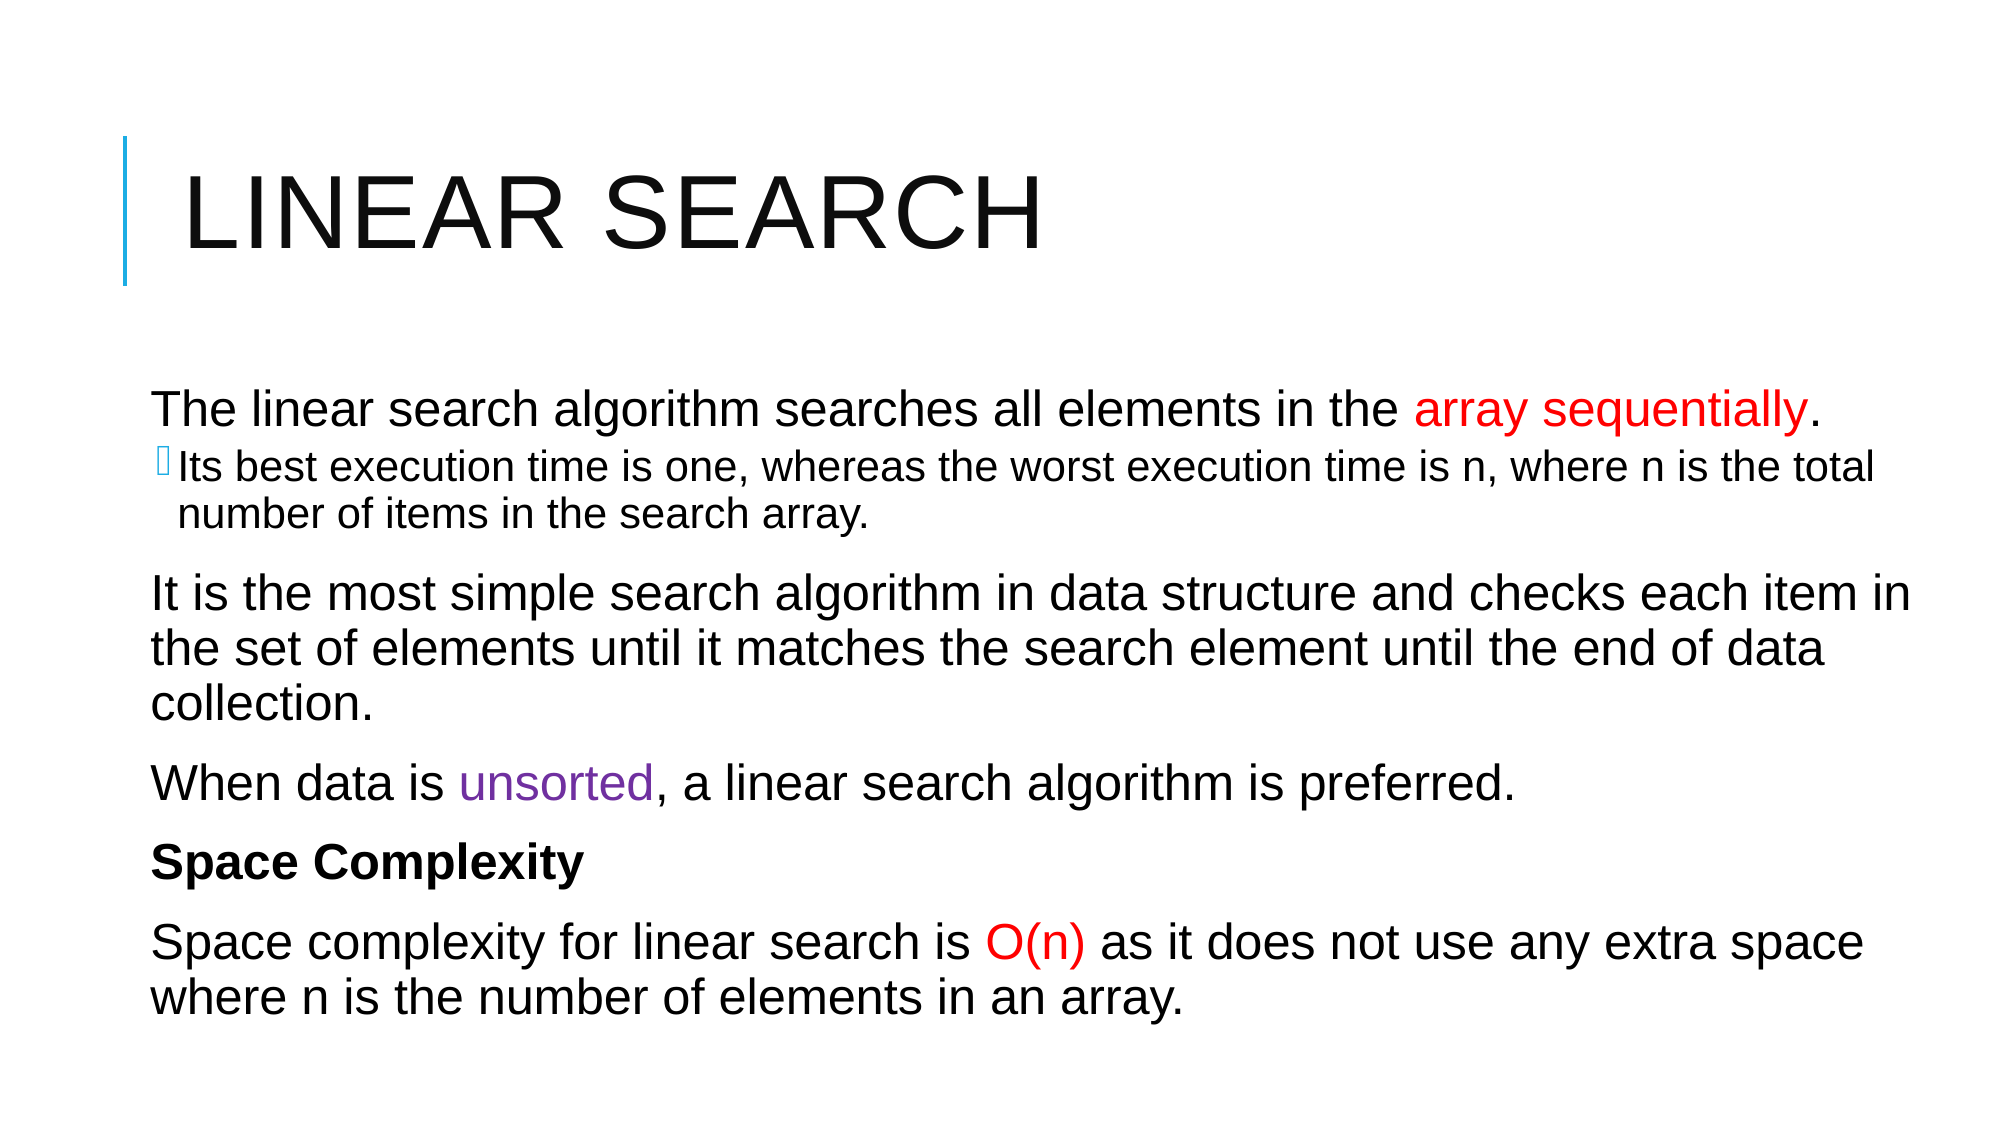

# Linear Search
The linear search algorithm searches all elements in the array sequentially.
Its best execution time is one, whereas the worst execution time is n, where n is the total number of items in the search array.
It is the most simple search algorithm in data structure and checks each item in the set of elements until it matches the search element until the end of data collection.
When data is unsorted, a linear search algorithm is preferred.
Space Complexity
Space complexity for linear search is O(n) as it does not use any extra space where n is the number of elements in an array.